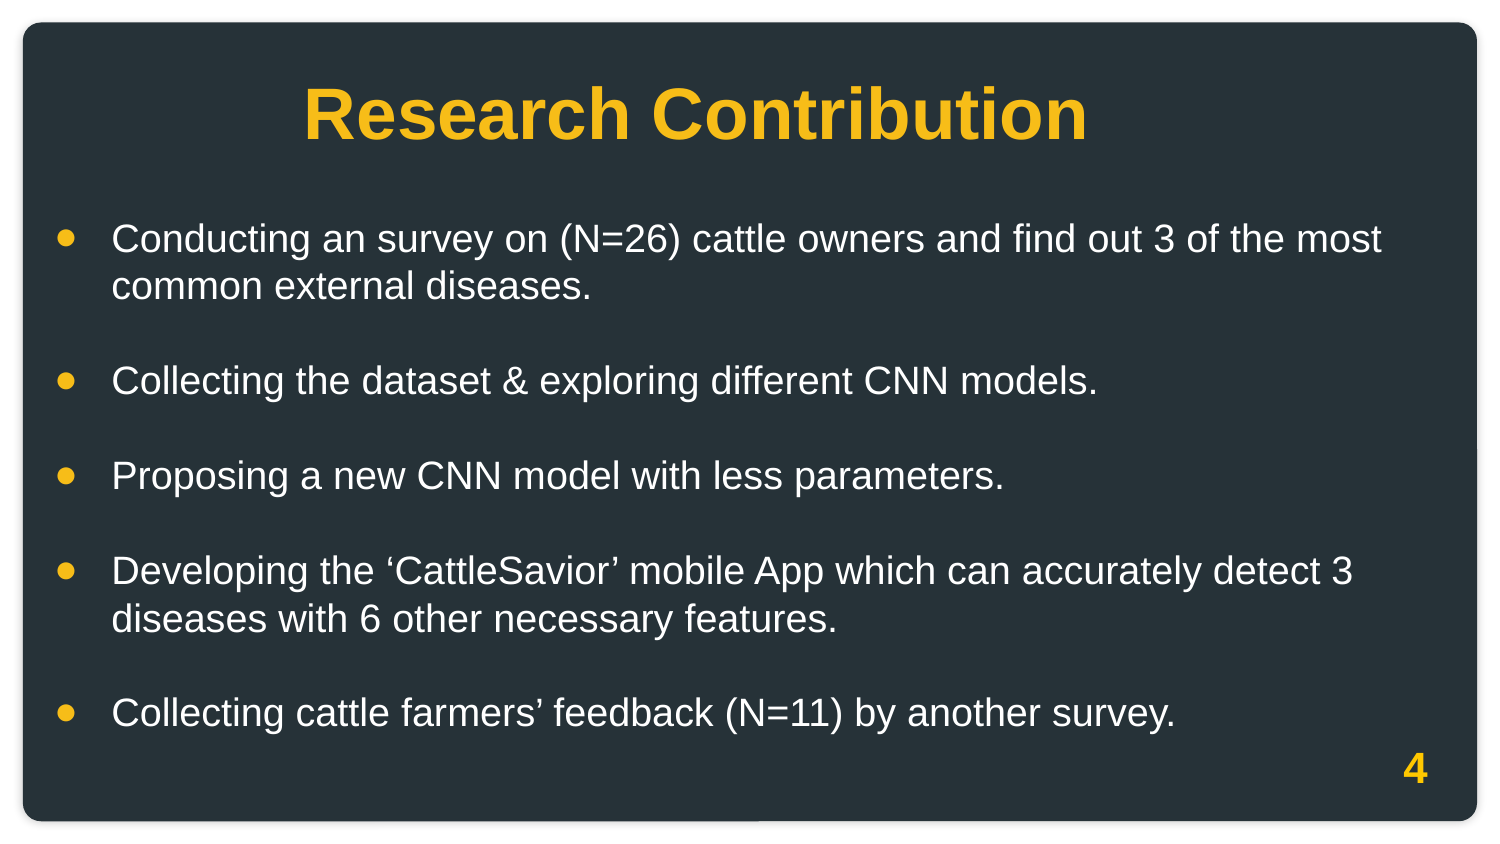

Research Contribution
Conducting an survey on (N=26) cattle owners and find out 3 of the most common external diseases.

Collecting the dataset & exploring different CNN models.

Proposing a new CNN model with less parameters.

Developing the ‘CattleSavior’ mobile App which can accurately detect 3 diseases with 6 other necessary features.

Collecting cattle farmers’ feedback (N=11) by another survey.

4